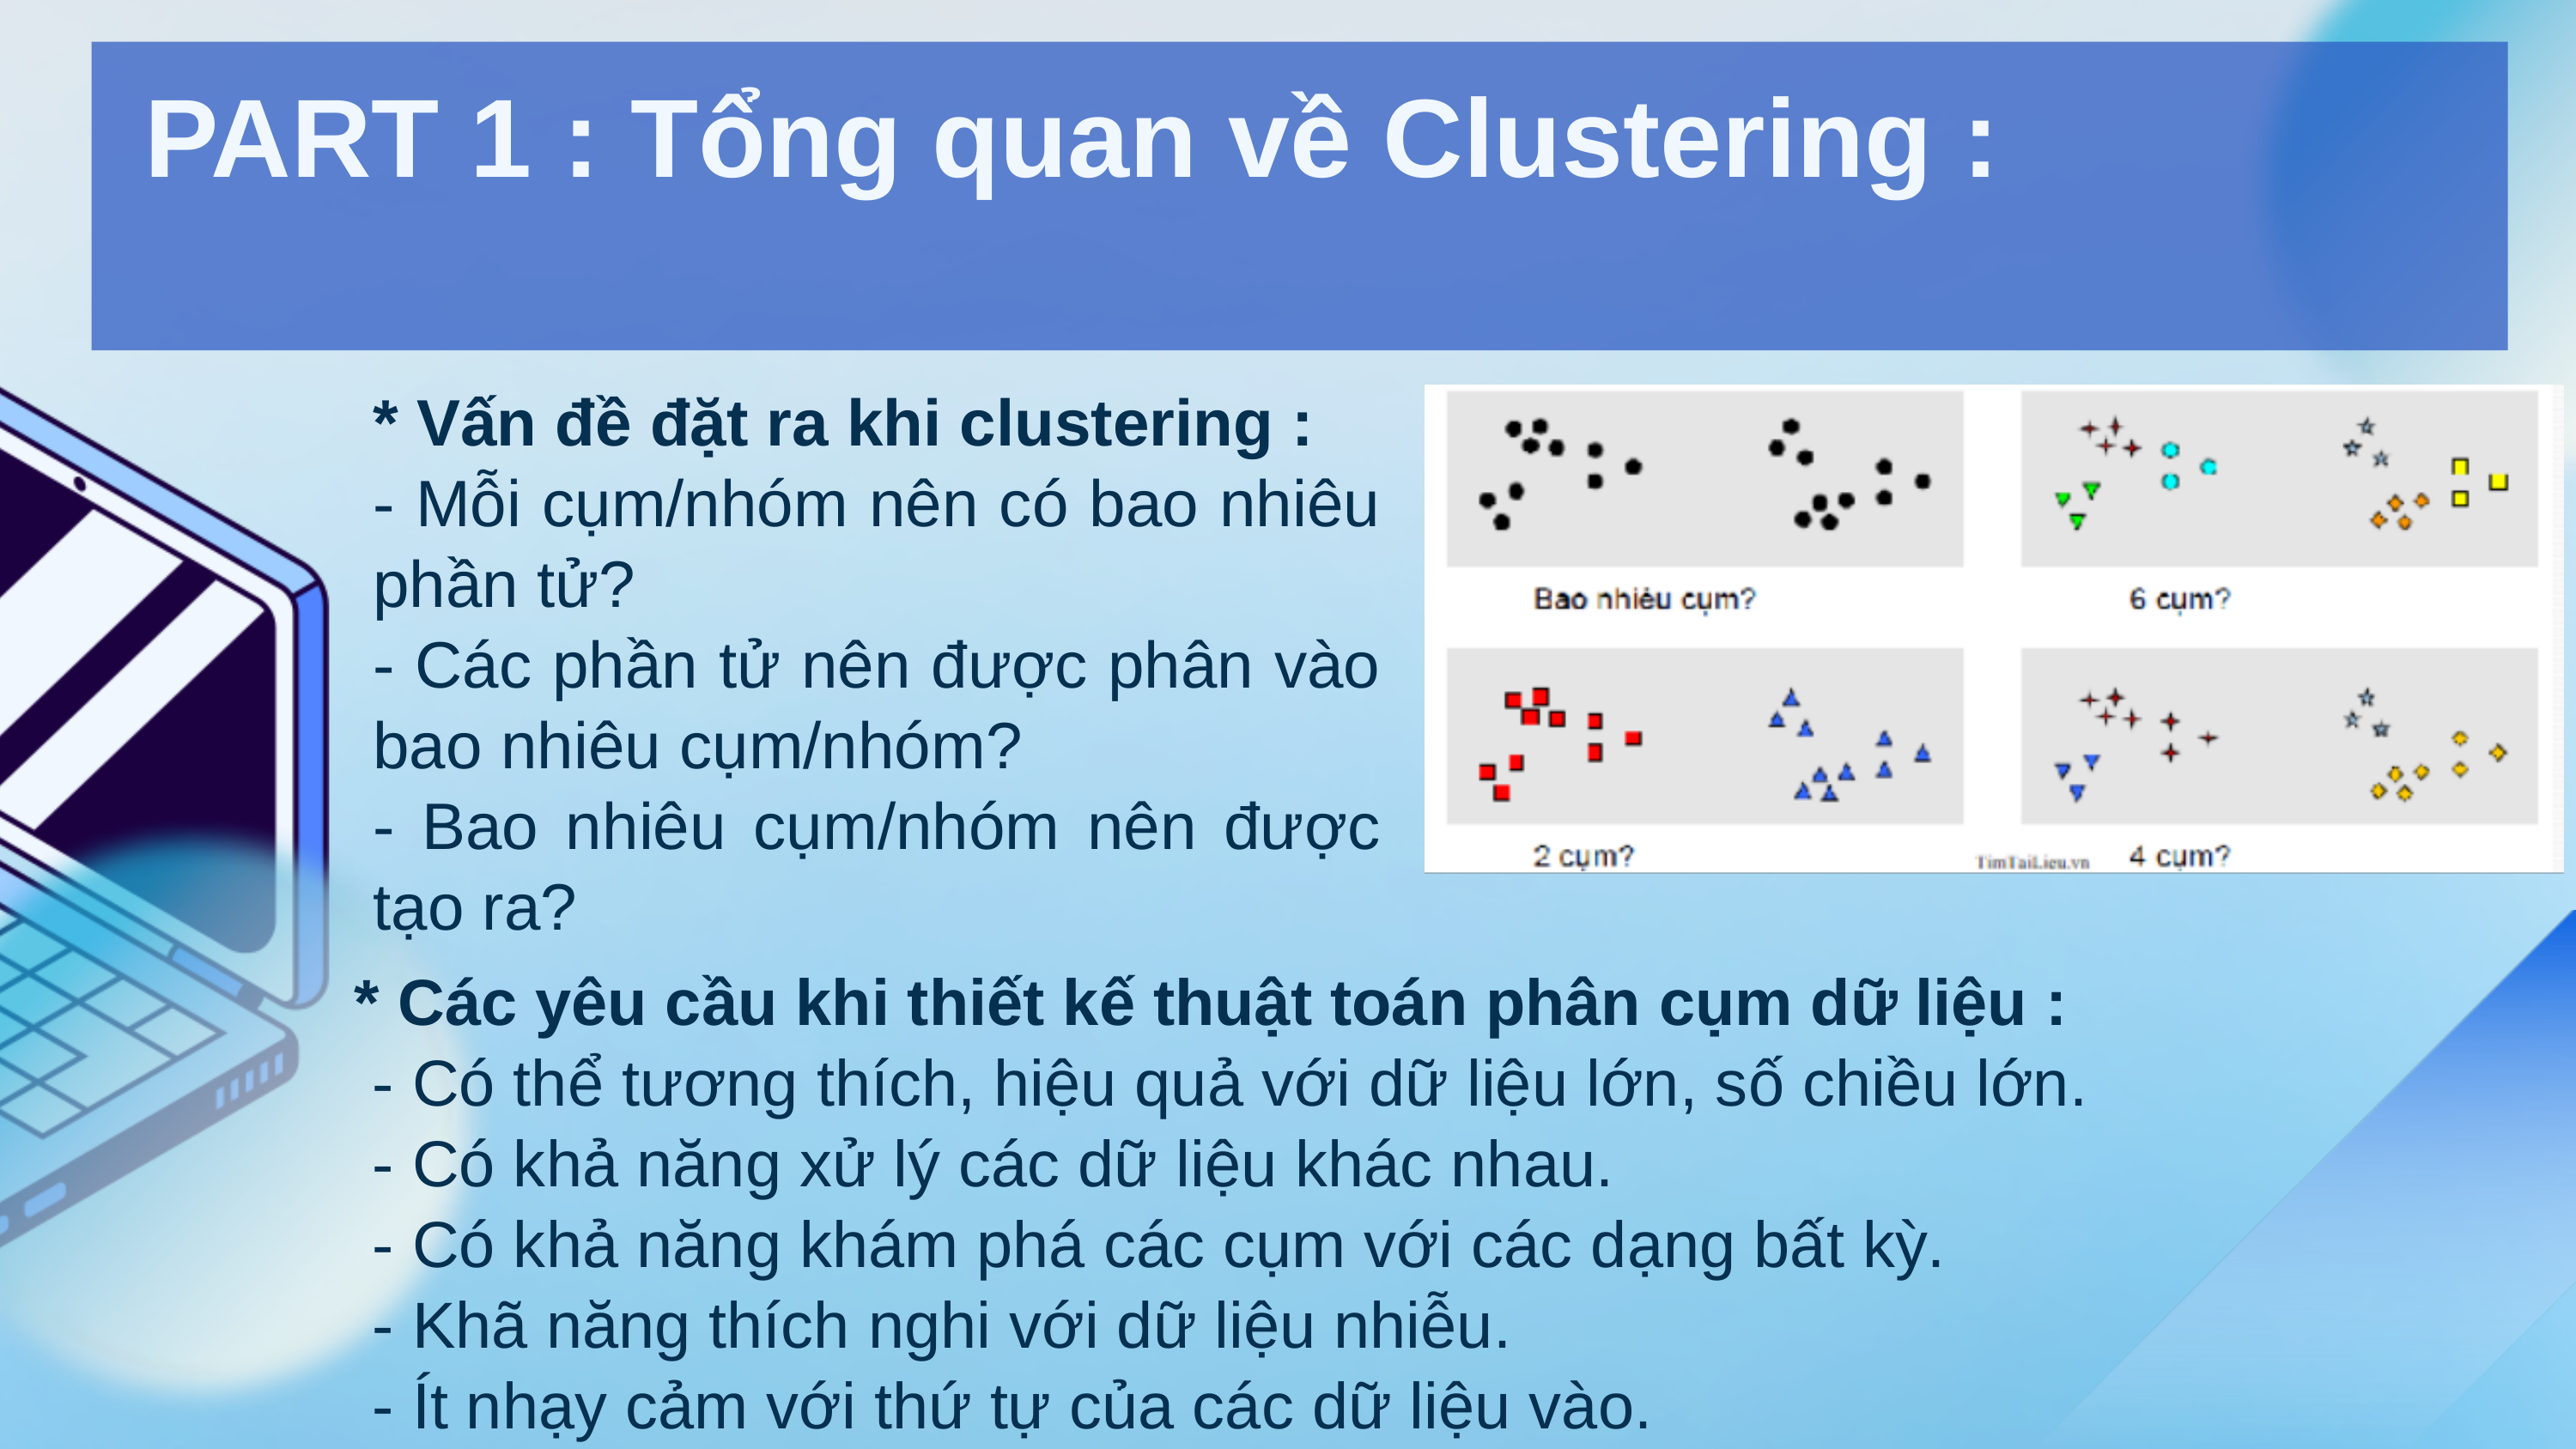

PART 1 : Tổng quan về Clustering :

* Vấn đề đặt ra khi clustering :
- Mỗi cụm/nhóm nên có bao nhiêu phần tử?
- Các phần tử nên được phân vào bao nhiêu cụm/nhóm?
- Bao nhiêu cụm/nhóm nên được tạo ra?

* Các yêu cầu khi thiết kế thuật toán phân cụm dữ liệu :
 - Có thể tương thích, hiệu quả với dữ liệu lớn, số chiều lớn.
 - Có khả năng xử lý các dữ liệu khác nhau.
 - Có khả năng khám phá các cụm với các dạng bất kỳ.
 - Khã năng thích nghi với dữ liệu nhiễu.
 - Ít nhạy cảm với thứ tự của các dữ liệu vào.